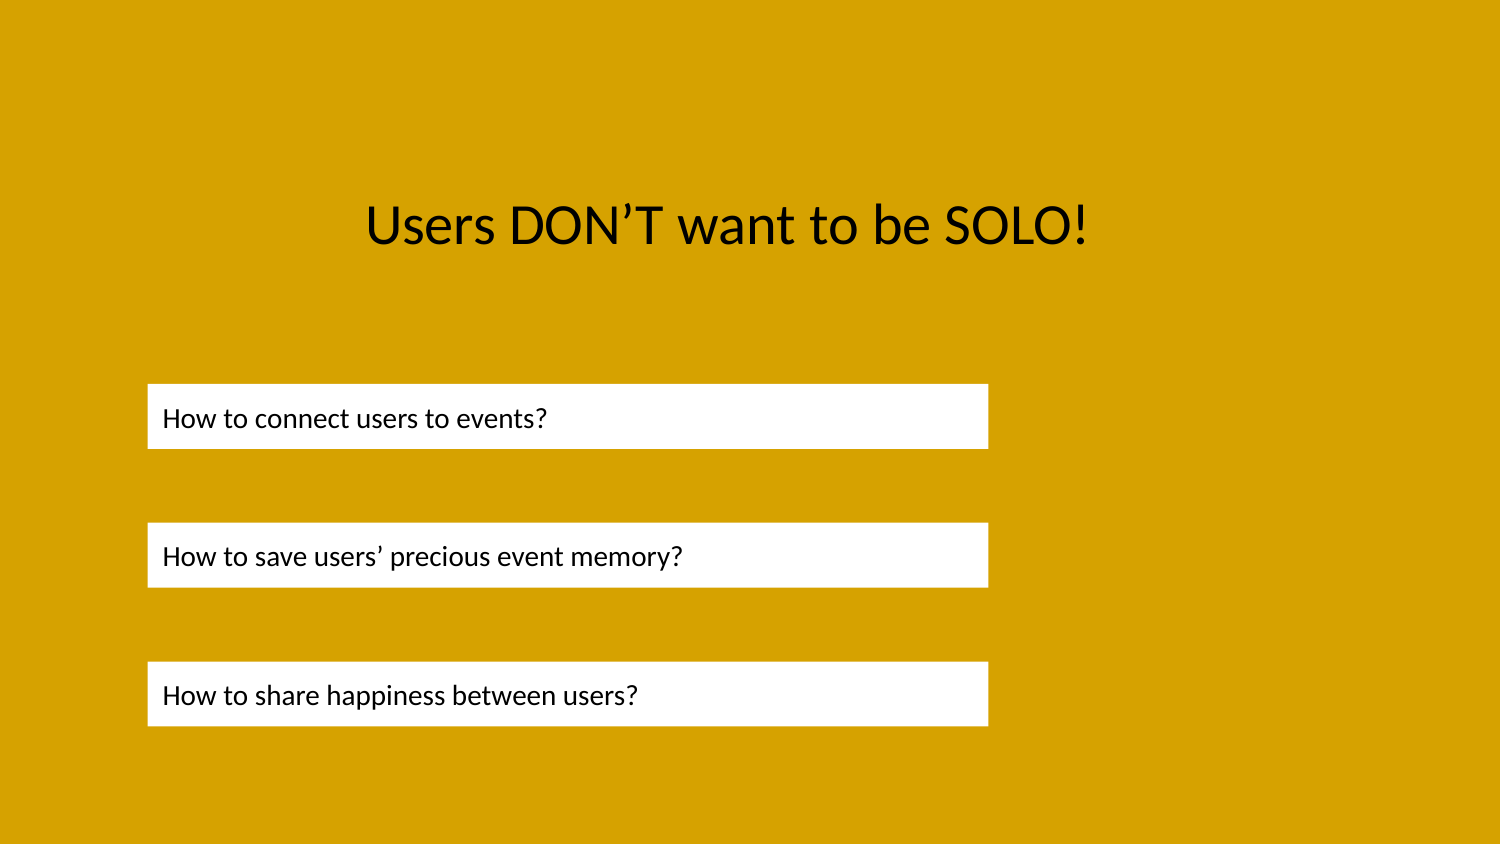

Users DON’T want to be SOLO!
How to connect users to events?
How to save users’ precious event memory?
How to share happiness between users?